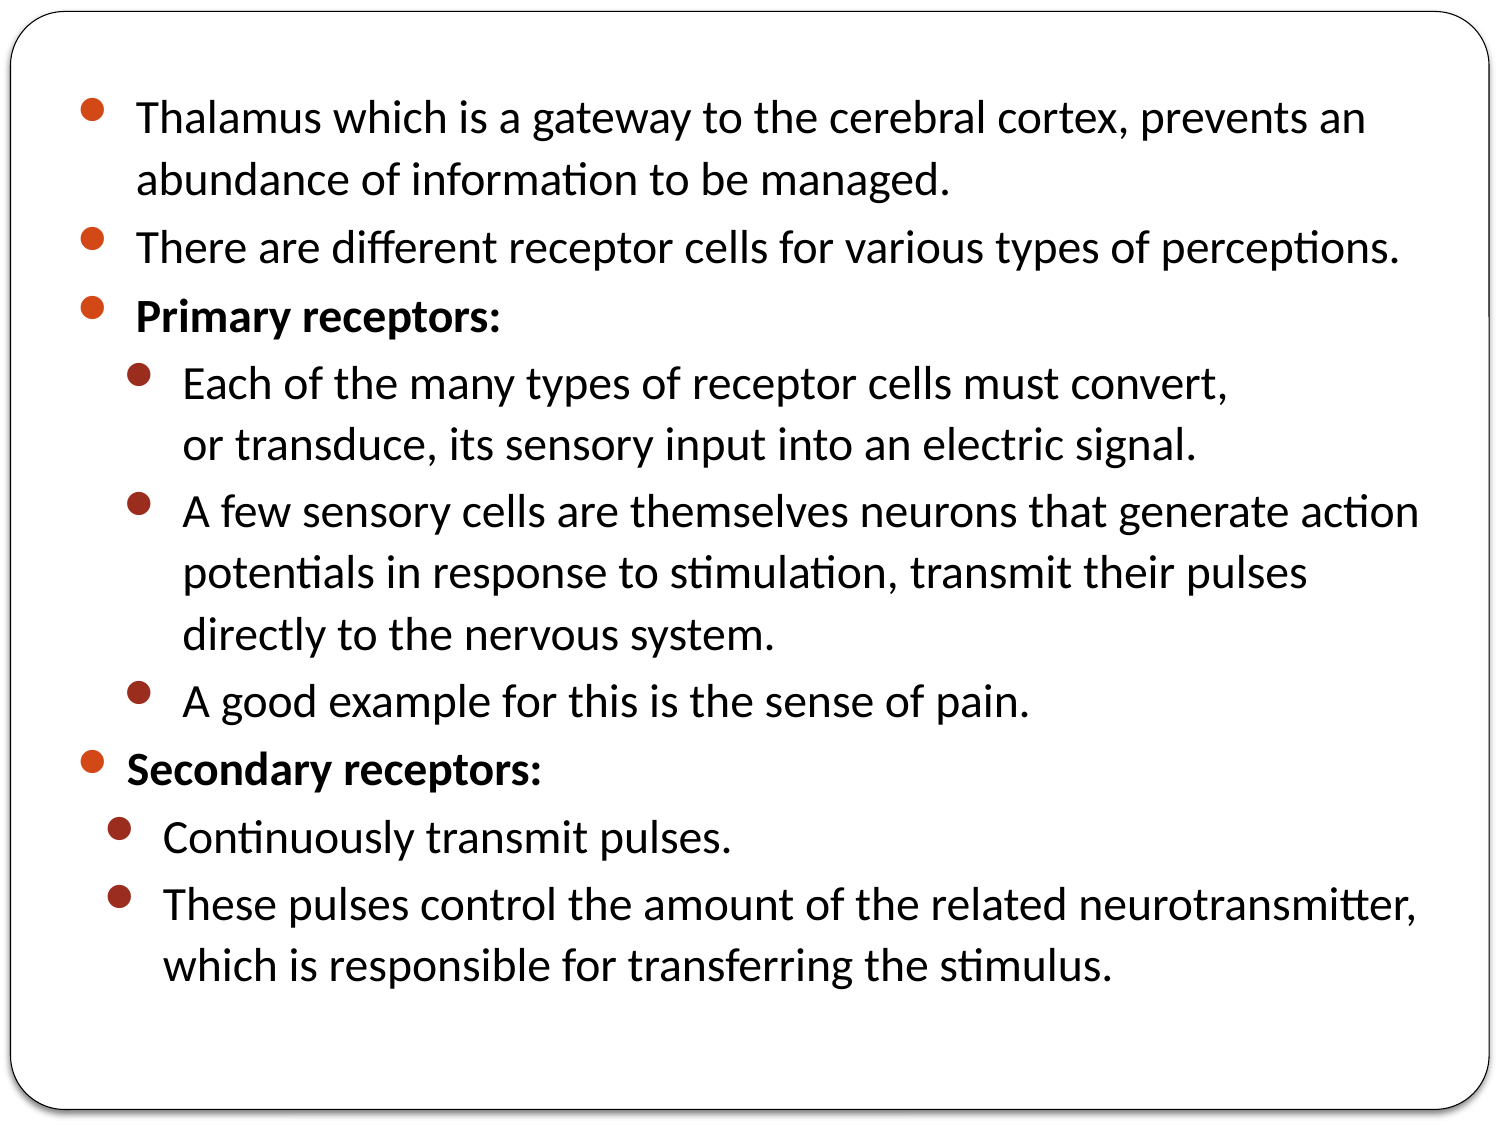

Thalamus which is a gateway to the cerebral cortex, prevents an abundance of information to be managed.
There are different receptor cells for various types of perceptions.
Primary receptors:
Each of the many types of receptor cells must convert, or transduce, its sensory input into an electric signal.
A few sensory cells are themselves neurons that generate action potentials in response to stimulation, transmit their pulses directly to the nervous system.
A good example for this is the sense of pain.
 Secondary receptors:
Continuously transmit pulses.
These pulses control the amount of the related neurotransmitter, which is responsible for transferring the stimulus.